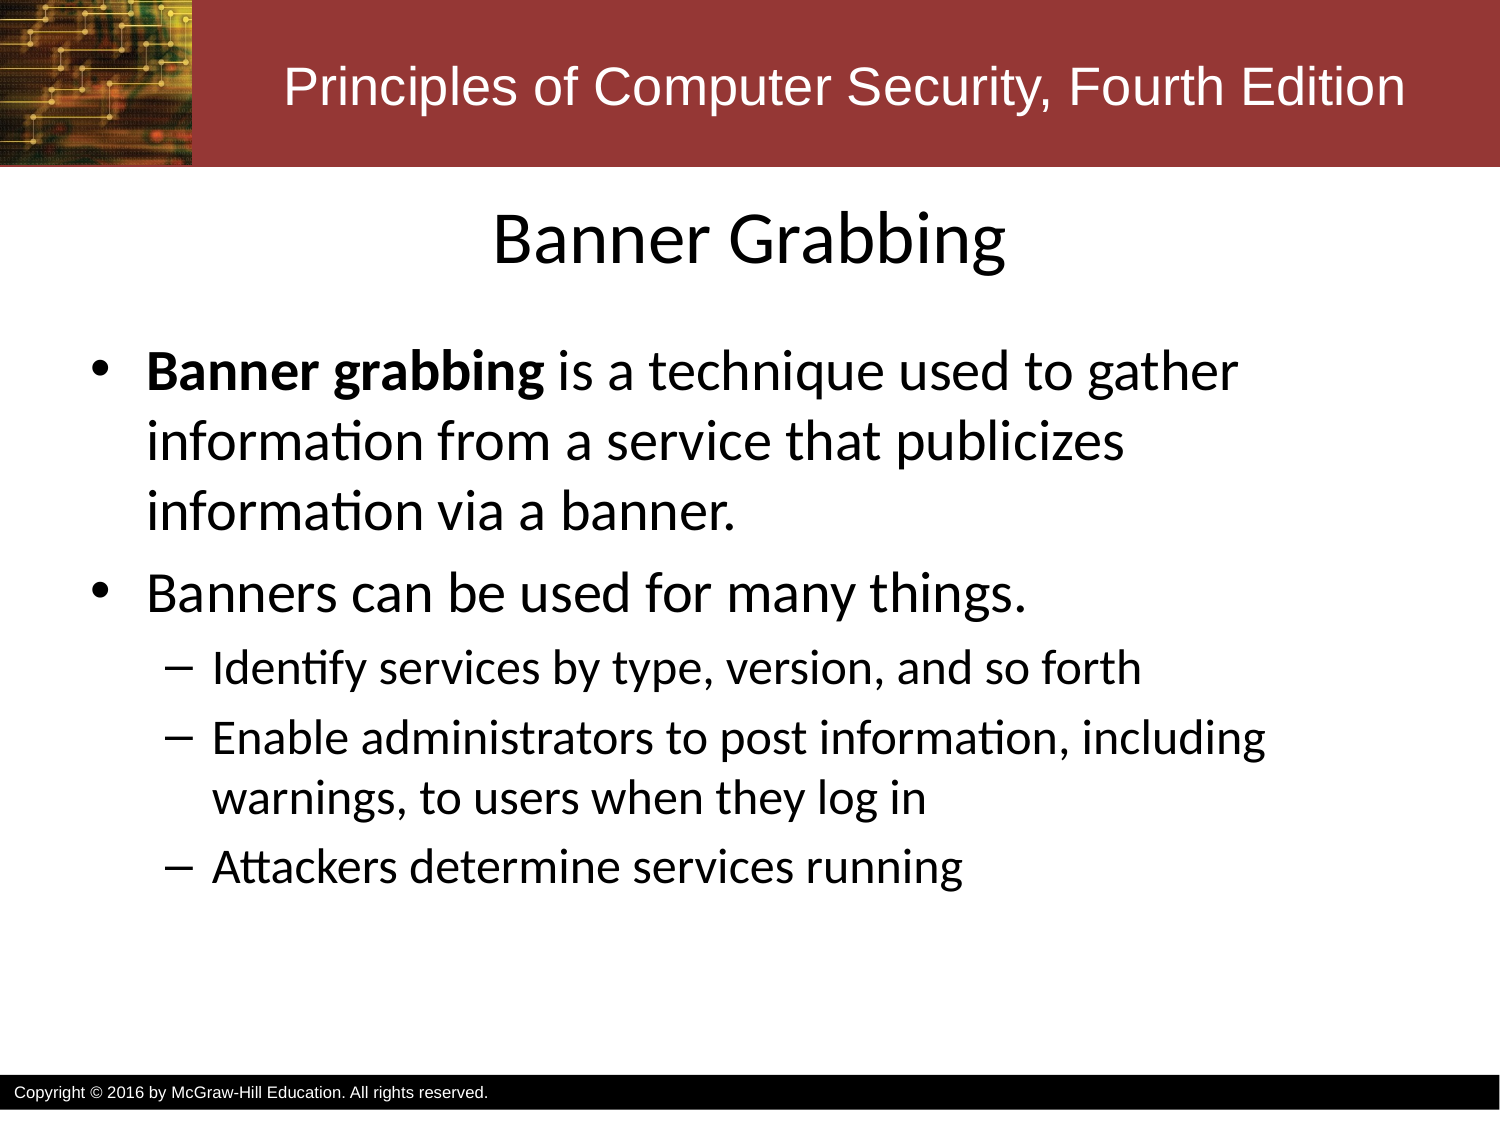

# Banner Grabbing
Banner grabbing is a technique used to gather information from a service that publicizes information via a banner.
Banners can be used for many things.
Identify services by type, version, and so forth
Enable administrators to post information, including warnings, to users when they log in
Attackers determine services running